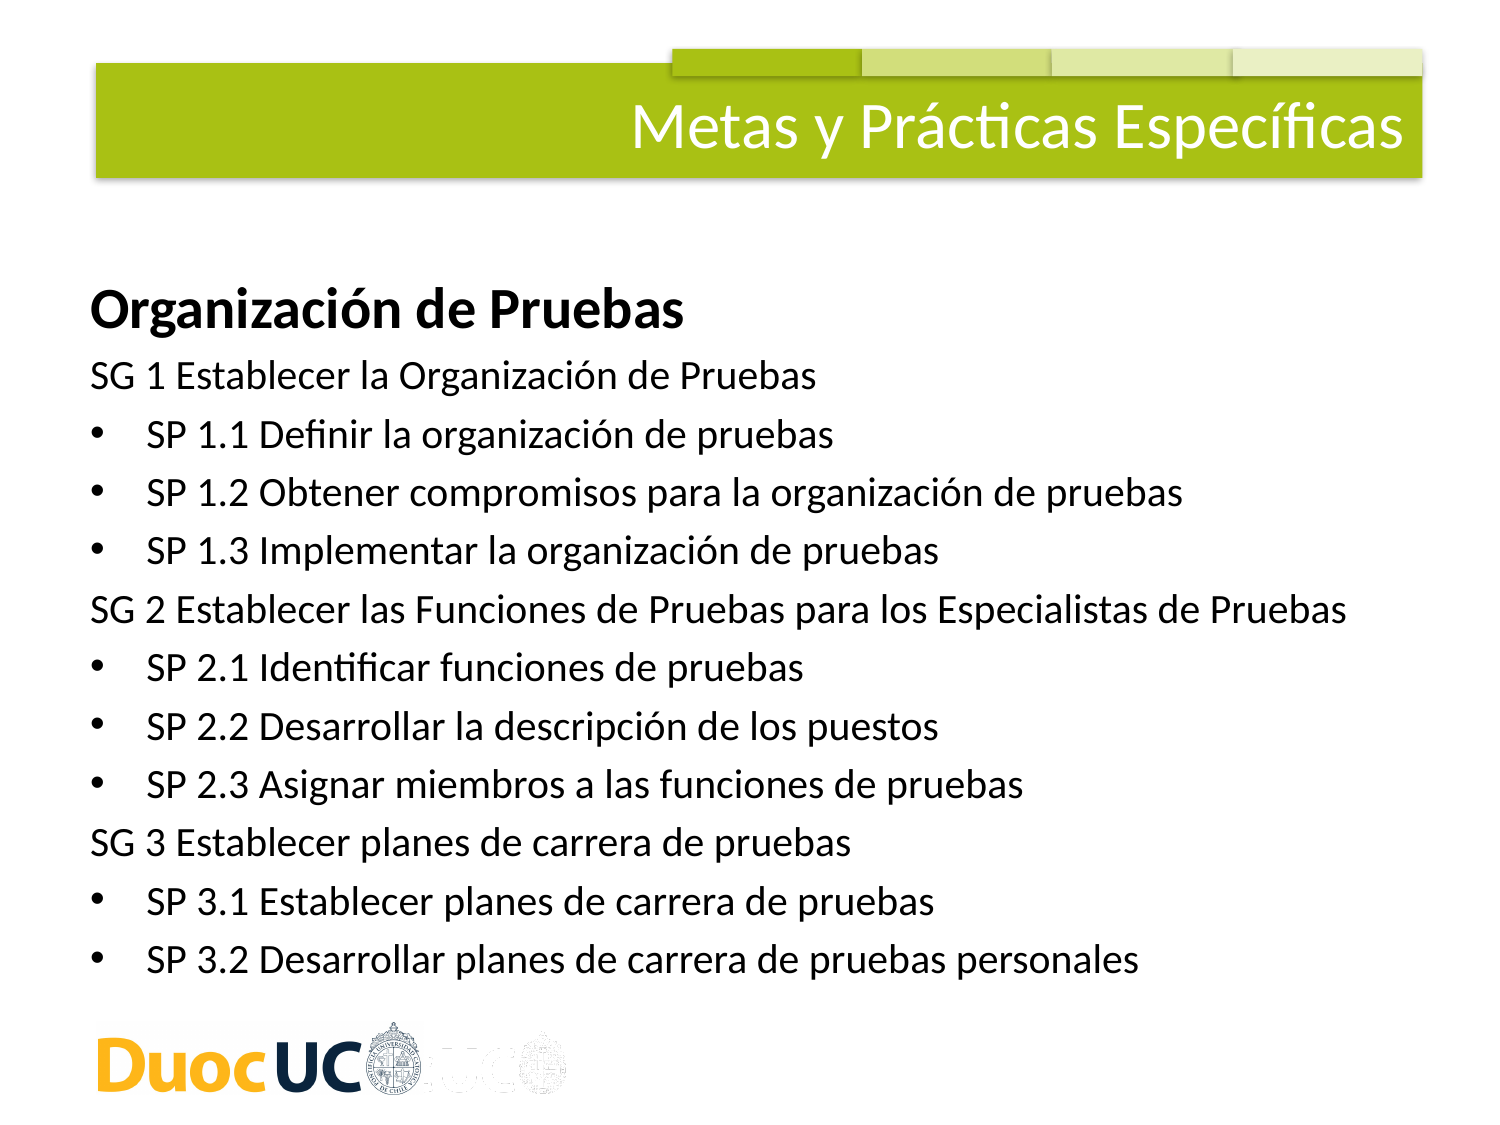

Metas y Prácticas Específicas
Organización de Pruebas
SG 1 Establecer la Organización de Pruebas
SP 1.1 Definir la organización de pruebas
SP 1.2 Obtener compromisos para la organización de pruebas
SP 1.3 Implementar la organización de pruebas
SG 2 Establecer las Funciones de Pruebas para los Especialistas de Pruebas
SP 2.1 Identificar funciones de pruebas
SP 2.2 Desarrollar la descripción de los puestos
SP 2.3 Asignar miembros a las funciones de pruebas
SG 3 Establecer planes de carrera de pruebas
SP 3.1 Establecer planes de carrera de pruebas
SP 3.2 Desarrollar planes de carrera de pruebas personales